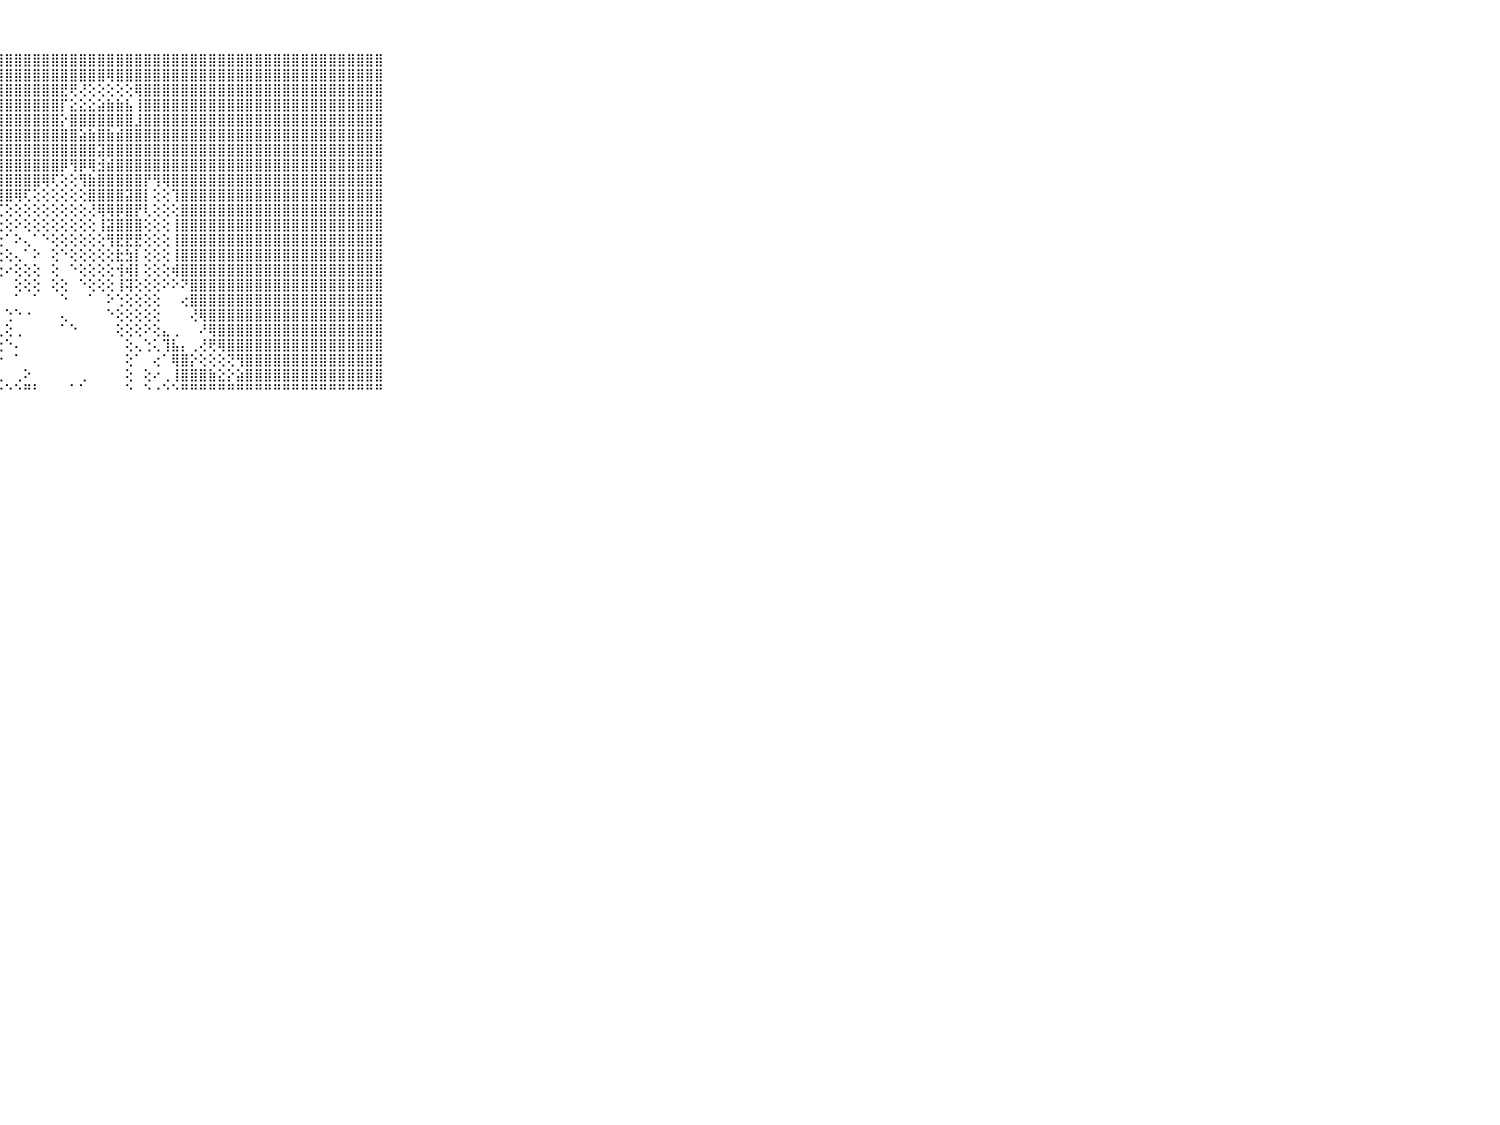

⠀⠀⠀⠀⠀⠀⠀⠀⠀⠀⠀⣿⣿⣿⣿⣿⣿⣿⣿⣿⣿⣿⣿⣿⣿⣿⣿⣿⣿⣿⣿⣿⣿⣿⣿⣿⣿⣿⣿⣿⣿⣿⣿⣿⣿⣿⣿⣿⣿⣿⣿⣿⣿⣿⣿⣿⣿⣿⣿⣿⣿⣿⣿⣿⣿⣿⣿⣿⣿⠀⠀⠀⠀⠀⠀⠀⠀⠀⠀⠀⠀
⠀⠀⠀⠀⠀⠀⠀⠀⠀⠀⠀⣿⣿⣿⣿⣿⣿⣿⣿⣿⣿⣿⣿⣿⣿⣿⣿⣿⣿⣿⣿⣿⣿⣿⣿⣿⣿⣿⣿⢿⣿⣿⣿⣿⣿⣿⣿⣿⣿⣿⣿⣿⣿⣿⣿⣿⣿⣿⣿⣿⣿⣿⣿⣿⣿⣿⣿⣿⣿⠀⠀⠀⠀⠀⠀⠀⠀⠀⠀⠀⠀
⠀⠀⠀⠀⠀⠀⠀⠀⠀⠀⠀⣿⣿⣿⣿⣿⣿⣿⣿⣿⣿⣿⣿⣿⣿⣿⣿⣿⣿⣿⣿⣿⣿⣿⣟⢟⢜⢕⢕⢕⢕⢕⢿⣿⣿⣿⣿⣿⣿⣿⣿⣿⣿⣿⣿⣿⣿⣿⣿⣿⣿⣿⣿⣿⣿⣿⣿⣿⣿⠀⠀⠀⠀⠀⠀⠀⠀⠀⠀⠀⠀
⠀⠀⠀⠀⠀⠀⠀⠀⠀⠀⠀⣿⣿⣿⣿⣿⣿⣿⣿⣿⣿⣿⣿⣿⣿⣿⣿⣿⣿⣿⣿⣿⣿⣿⡏⣕⣕⣕⣵⣷⣷⣧⢸⣿⣿⣿⣿⣿⣿⣿⣿⣿⣿⣿⣿⣿⣿⣿⣿⣿⣿⣿⣿⣿⣿⣿⣿⣿⣿⠀⠀⠀⠀⠀⠀⠀⠀⠀⠀⠀⠀
⠀⠀⠀⠀⠀⠀⠀⠀⠀⠀⠀⣿⣿⣿⣿⣿⣿⣿⣿⣿⣿⣿⣿⣿⣿⣿⣿⣿⣿⣿⣿⣿⣿⣿⡕⣿⣿⣿⣿⣿⣿⣿⣸⣿⣿⣿⣿⣿⣿⣿⣿⣿⣿⣿⣿⣿⣿⣿⣿⣿⣿⣿⣿⣿⣿⣿⣿⣿⣿⠀⠀⠀⠀⠀⠀⠀⠀⠀⠀⠀⠀
⠀⠀⠀⠀⠀⠀⠀⠀⠀⠀⠀⣿⣿⣿⣿⣿⣿⣿⣿⣿⣿⣿⣿⣿⣿⣿⣿⣿⣿⣿⣿⣿⣿⣿⣿⣿⣵⣷⣿⣷⣾⣿⣿⣿⣿⣿⣿⣿⣿⣿⣿⣿⣿⣿⣿⣿⣿⣿⣿⣿⣿⣿⣿⣿⣿⣿⣿⣿⣿⠀⠀⠀⠀⠀⠀⠀⠀⠀⠀⠀⠀
⠀⠀⠀⠀⠀⠀⠀⠀⠀⠀⠀⣿⣿⣿⣿⣿⣿⣿⣿⣿⣿⣿⣿⣿⣿⣿⣿⣿⣿⣿⣿⣿⣿⣿⣿⣿⣿⣿⣽⣿⣿⣿⣿⣿⣿⣿⣿⣿⣿⣿⣿⣿⣿⣿⣿⣿⣿⣿⣿⣿⣿⣿⣿⣿⣿⣿⣿⣿⣿⠀⠀⠀⠀⠀⠀⠀⠀⠀⠀⠀⠀
⠀⠀⠀⠀⠀⠀⠀⠀⠀⠀⠀⣿⣿⣿⣿⣿⣿⣿⣿⣿⣿⣿⣿⣿⣿⣿⣿⣿⣿⣿⣿⣿⣿⣿⡿⢻⡿⢿⣺⣾⣿⣿⣿⣿⣿⣿⣿⣿⣿⣿⣿⣿⣿⣿⣿⣿⣿⣿⣿⣿⣿⣿⣿⣿⣿⣿⣿⣿⣿⠀⠀⠀⠀⠀⠀⠀⠀⠀⠀⠀⠀
⠀⠀⠀⠀⠀⠀⠀⠀⠀⠀⠀⣿⣿⣿⣿⣿⣿⣿⣿⣿⣿⣿⣿⣿⣿⣿⣿⣿⣿⣿⣿⣿⢿⢏⢕⢕⢻⣷⣿⣿⣿⣿⣿⡟⢻⢿⣿⣿⣿⣿⣿⣿⣿⣿⣿⣿⣿⣿⣿⣿⣿⣿⣿⣿⣿⣿⣿⣿⣿⠀⠀⠀⠀⠀⠀⠀⠀⠀⠀⠀⠀
⠀⠀⠀⠀⠀⠀⠀⠀⠀⠀⠀⣿⣿⣿⣿⣿⣿⣿⣿⣿⣿⣿⣿⣿⣿⣿⣿⣿⣿⢿⢏⢕⢕⢕⢕⢕⢕⣿⣿⣿⣿⣽⣿⡇⢕⢕⢹⣿⣿⣿⣿⣿⣿⣿⣿⣿⣿⣿⣿⣿⣿⣿⣿⣿⣿⣿⣿⣿⣿⠀⠀⠀⠀⠀⠀⠀⠀⠀⠀⠀⠀
⠀⠀⠀⠀⠀⠀⠀⠀⠀⠀⠀⣿⣿⣿⣿⣿⣿⣿⣿⣿⣿⣿⣿⣿⣿⣿⣿⢏⢕⢕⢕⢕⢕⢕⢕⢕⢕⢜⢿⢿⡿⣿⡟⢇⢕⢕⢕⣿⣿⣿⣿⣿⣿⣿⣿⣿⣿⣿⣿⣿⣿⣿⣿⣿⣿⣿⣿⣿⣿⠀⠀⠀⠀⠀⠀⠀⠀⠀⠀⠀⠀
⠀⠀⠀⠀⠀⠀⠀⠀⠀⠀⠀⣿⣿⣿⣿⣿⣿⣿⣿⣿⣿⣿⣿⣿⣿⣿⣿⢕⢕⠕⢕⢕⢕⢕⢕⢕⢕⢕⢸⣽⣿⣿⣿⢕⢕⢕⢸⣿⣿⣿⣿⣿⣿⣿⣿⣿⣿⣿⣿⣿⣿⣿⣿⣿⣿⣿⣿⣿⣿⠀⠀⠀⠀⠀⠀⠀⠀⠀⠀⠀⠀
⠀⠀⠀⠀⠀⠀⠀⠀⠀⠀⠀⣿⣿⣿⣿⣿⣿⣿⣿⣿⣿⣿⣿⣿⣿⣿⣿⢕⠁⠕⢄⠁⠑⢕⢕⢕⢕⢕⢕⢻⣟⣟⣟⢕⢕⢕⢸⣿⣿⣿⣿⣿⣿⣿⣿⣿⣿⣿⣿⣿⣿⣿⣿⣿⣿⣿⣿⣿⣿⠀⠀⠀⠀⠀⠀⠀⠀⠀⠀⠀⠀
⠀⠀⠀⠀⠀⠀⠀⠀⠀⠀⠀⣿⣿⣿⣿⣿⣿⣿⣿⣿⣿⣿⣿⣿⣿⣿⣿⢕⢕⢄⠁⠕⠀⢕⠑⢕⢕⢕⢕⢕⣗⣳⡇⢕⢕⢕⢸⣿⣿⣿⣿⣿⣿⣿⣿⣿⣿⣿⣿⣿⣿⣿⣿⣿⣿⣿⣿⣿⣿⠀⠀⠀⠀⠀⠀⠀⠀⠀⠀⠀⠀
⠀⠀⠀⠀⠀⠀⠀⠀⠀⠀⠀⣿⣿⣿⣿⣿⣿⣿⣿⣿⣿⣿⣿⣿⣿⣿⡏⢕⠔⢕⢕⢕⠀⢕⠀⠑⢕⢕⢕⢕⢺⢾⡇⢕⢕⢕⢾⣿⣿⣿⣿⣿⣿⣿⣿⣿⣿⣿⣿⣿⣿⣿⣿⣿⣿⣿⣿⣿⣿⠀⠀⠀⠀⠀⠀⠀⠀⠀⠀⠀⠀
⠀⠀⠀⠀⠀⠀⠀⠀⠀⠀⠀⣿⣿⣿⣿⣿⣿⣿⣿⣿⣿⣿⣿⣿⣿⣿⢕⠁⠀⢕⢕⢕⠀⢕⢕⠀⠑⢕⢕⢕⢸⢽⢕⢕⢕⠕⠕⠝⣿⣿⣿⣿⣿⣿⣿⣿⣿⣿⣿⣿⣿⣿⣿⣿⣿⣿⣿⣿⣿⠀⠀⠀⠀⠀⠀⠀⠀⠀⠀⠀⠀
⠀⠀⠀⠀⠀⠀⠀⠀⠀⠀⠀⣿⣿⣿⣿⣿⣿⣿⣿⣿⣿⣿⣿⣿⣿⡏⢕⠀⠀⠁⠀⠁⠀⠀⠑⠀⠀⠁⠀⠕⢑⢕⢕⢕⢕⠀⠀⢔⣿⣿⣿⣿⣿⣿⣿⣿⣿⣿⣿⣿⣿⣿⣿⣿⣿⣿⣿⣿⣿⠀⠀⠀⠀⠀⠀⠀⠀⠀⠀⠀⠀
⠀⠀⠀⠀⠀⠀⠀⠀⠀⠀⠀⣿⣿⣿⣿⣿⣿⣿⣿⣿⣿⣿⣿⣿⣿⡏⠑⠀⢑⠑⠐⠀⠀⠀⢄⠀⠀⠀⠀⠑⢕⢕⢕⢕⢕⠀⠀⠀⢜⢿⣿⣿⣿⣿⣿⣿⣿⣿⣿⣿⣿⣿⣿⣿⣿⣿⣿⣿⣿⠀⠀⠀⠀⠀⠀⠀⠀⠀⠀⠀⠀
⠀⠀⠀⠀⠀⠀⠀⠀⠀⠀⠀⣿⣿⣿⣿⣿⣿⣿⣿⣿⣿⣿⣿⣿⣿⡇⢔⢀⢕⢀⠀⠀⠀⠀⠁⠑⠀⠀⠀⠀⢕⢕⢕⠕⢕⣄⢀⠀⠀⠜⢿⣿⣿⣿⣿⣿⣿⣿⣿⣿⣿⣿⣿⣿⣿⣿⣿⣿⣿⠀⠀⠀⠀⠀⠀⠀⠀⠀⠀⠀⠀
⠀⠀⠀⠀⠀⠀⠀⠀⠀⠀⠀⣿⣿⣿⣿⣿⣿⣿⣿⣿⣿⣿⣿⣿⣿⣿⢕⢔⠑⠄⠀⠀⠀⠀⠀⠀⠀⠀⠀⠀⠀⢕⢄⢑⢅⢹⣧⡄⢀⢜⢟⢿⣿⣿⣿⣿⣿⣿⣿⣿⣿⣿⣿⣿⣿⣿⣿⣿⣿⠀⠀⠀⠀⠀⠀⠀⠀⠀⠀⠀⠀
⠀⠀⠀⠀⠀⠀⠀⠀⠀⠀⠀⣿⣿⣿⣿⣿⣿⣿⣿⣿⣿⣿⣿⣿⣿⣿⡇⠐⠀⠁⠀⠀⠀⠀⠀⠀⠀⠀⠀⠀⠀⢕⠁⠀⢔⠁⢿⣿⡕⢕⢕⢕⢝⢻⣿⣿⣿⣿⣿⣿⣿⣿⣿⣿⣿⣿⣿⣿⣿⠀⠀⠀⠀⠀⠀⠀⠀⠀⠀⠀⠀
⠀⠀⠀⠀⠀⠀⠀⠀⠀⠀⠀⣿⣿⣿⣿⣿⣿⣿⣿⣿⣿⣿⣿⣿⣿⣿⣷⢄⠀⢀⠕⠀⠀⠀⠀⠀⢀⠀⠀⠀⠀⢕⠀⢕⠔⢀⢸⣿⣿⣿⣷⣕⡕⣵⣿⣿⣿⣿⣿⣿⣿⣿⣿⣿⣿⣿⣿⣿⣿⠀⠀⠀⠀⠀⠀⠀⠀⠀⠀⠀⠀
⠀⠀⠀⠀⠀⠀⠀⠀⠀⠀⠀⠛⠛⠛⠛⠛⠛⠛⠛⠛⠛⠛⠛⠛⠛⠛⠛⠑⠑⠑⠛⠃⠀⠀⠀⠁⠁⠀⠀⠀⠀⠑⠀⠑⠐⠑⠑⠛⠛⠛⠛⠛⠛⠛⠛⠛⠛⠛⠛⠛⠛⠛⠛⠛⠛⠛⠛⠛⠛⠀⠀⠀⠀⠀⠀⠀⠀⠀⠀⠀⠀